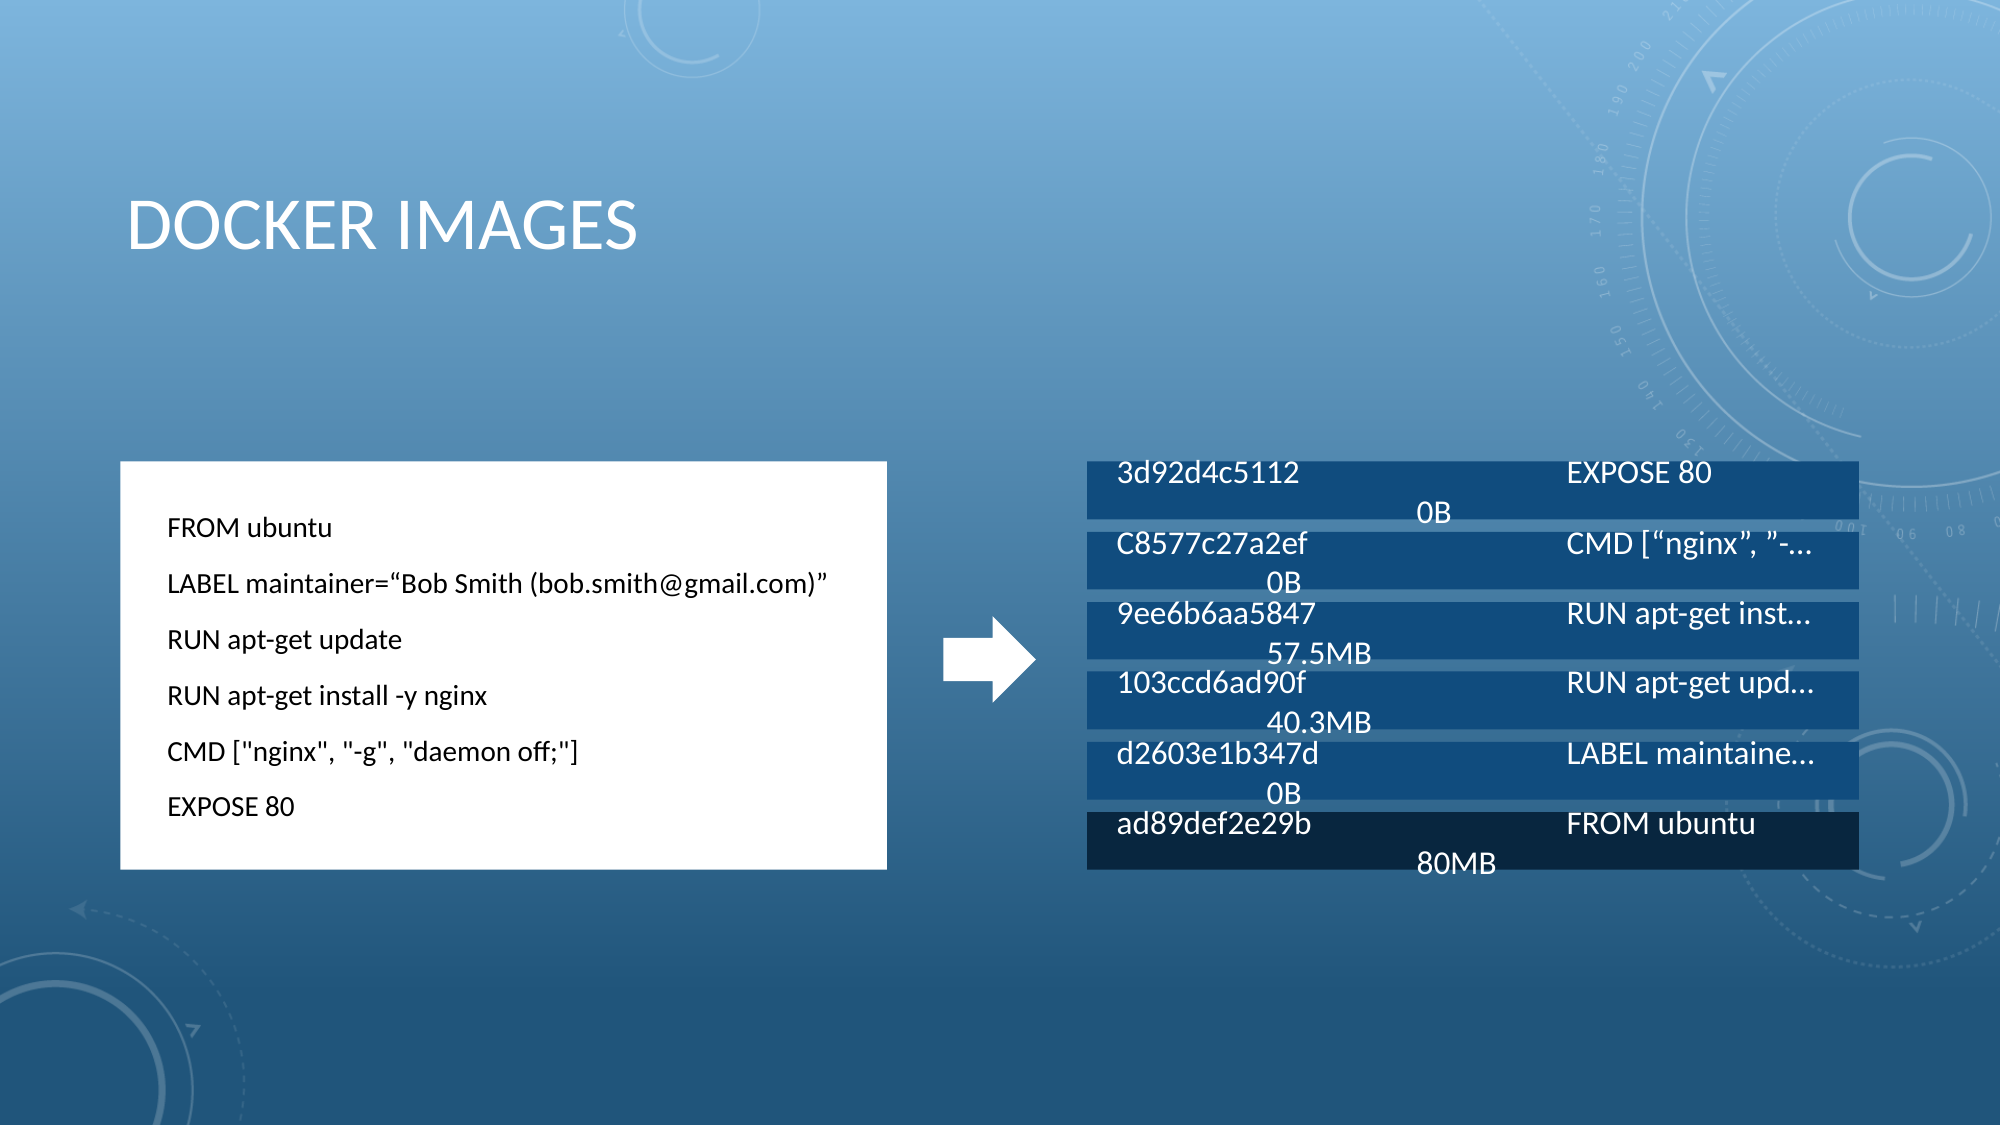

# Docker images
FROM ubuntu
LABEL maintainer=“Bob Smith (bob.smith@gmail.com)”
RUN apt-get update
RUN apt-get install -y nginx
CMD ["nginx", "-g", "daemon off;"]
EXPOSE 80
3d92d4c5112		EXPOSE 80			0B
C8577c27a2ef		CMD [“nginx”, ”-…	0B
9ee6b6aa5847		RUN apt-get inst…	57.5MB

103ccd6ad90f		RUN apt-get upd…	40.3MB
d2603e1b347d		LABEL maintaine…	0B
ad89def2e29b		FROM ubuntu		80MB